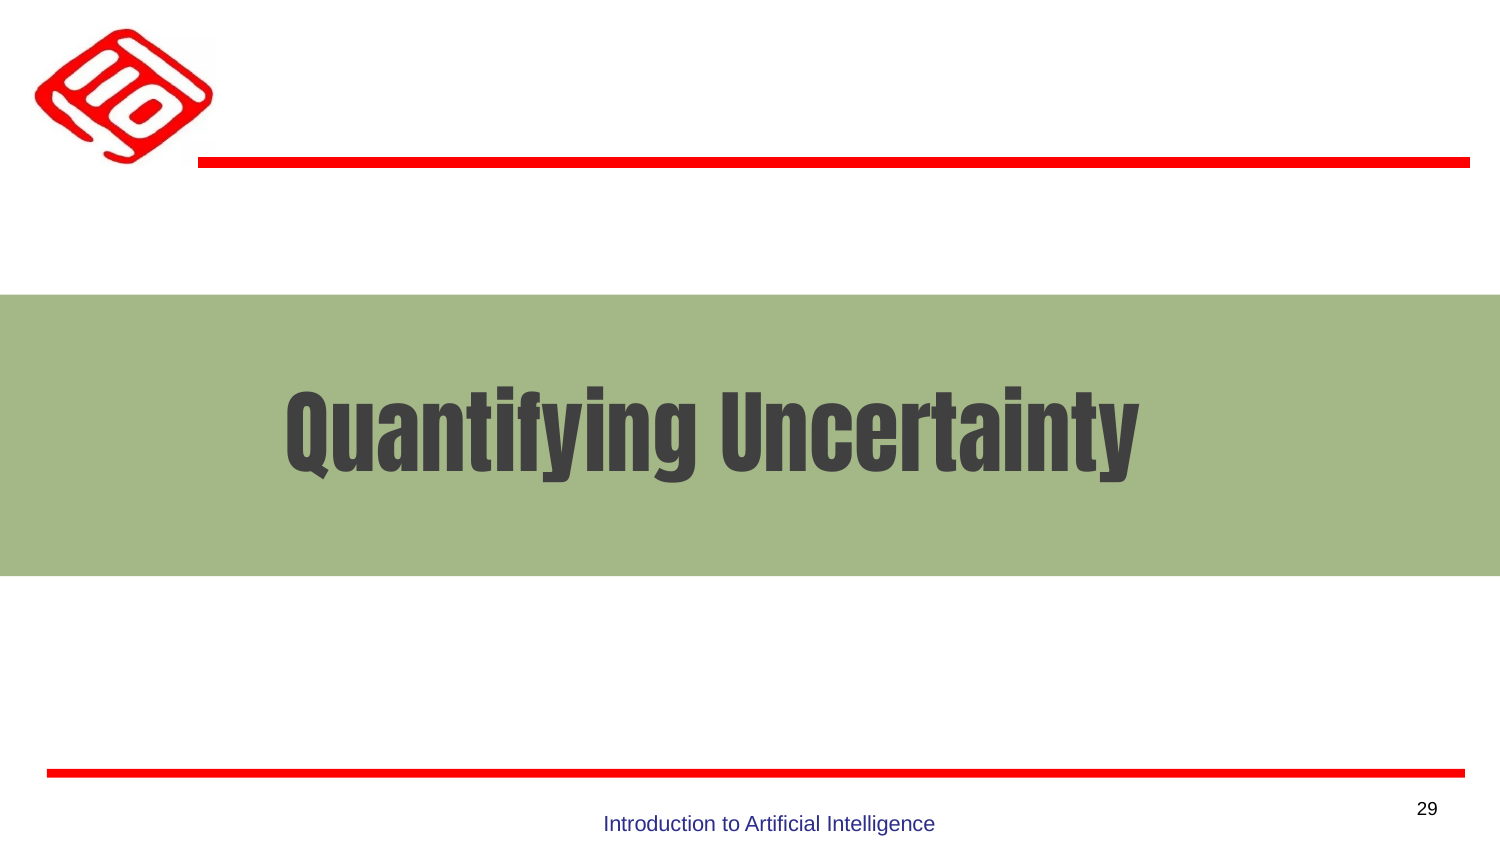

Quantifying Uncertainty

29
Introduction to Artificial Intelligence